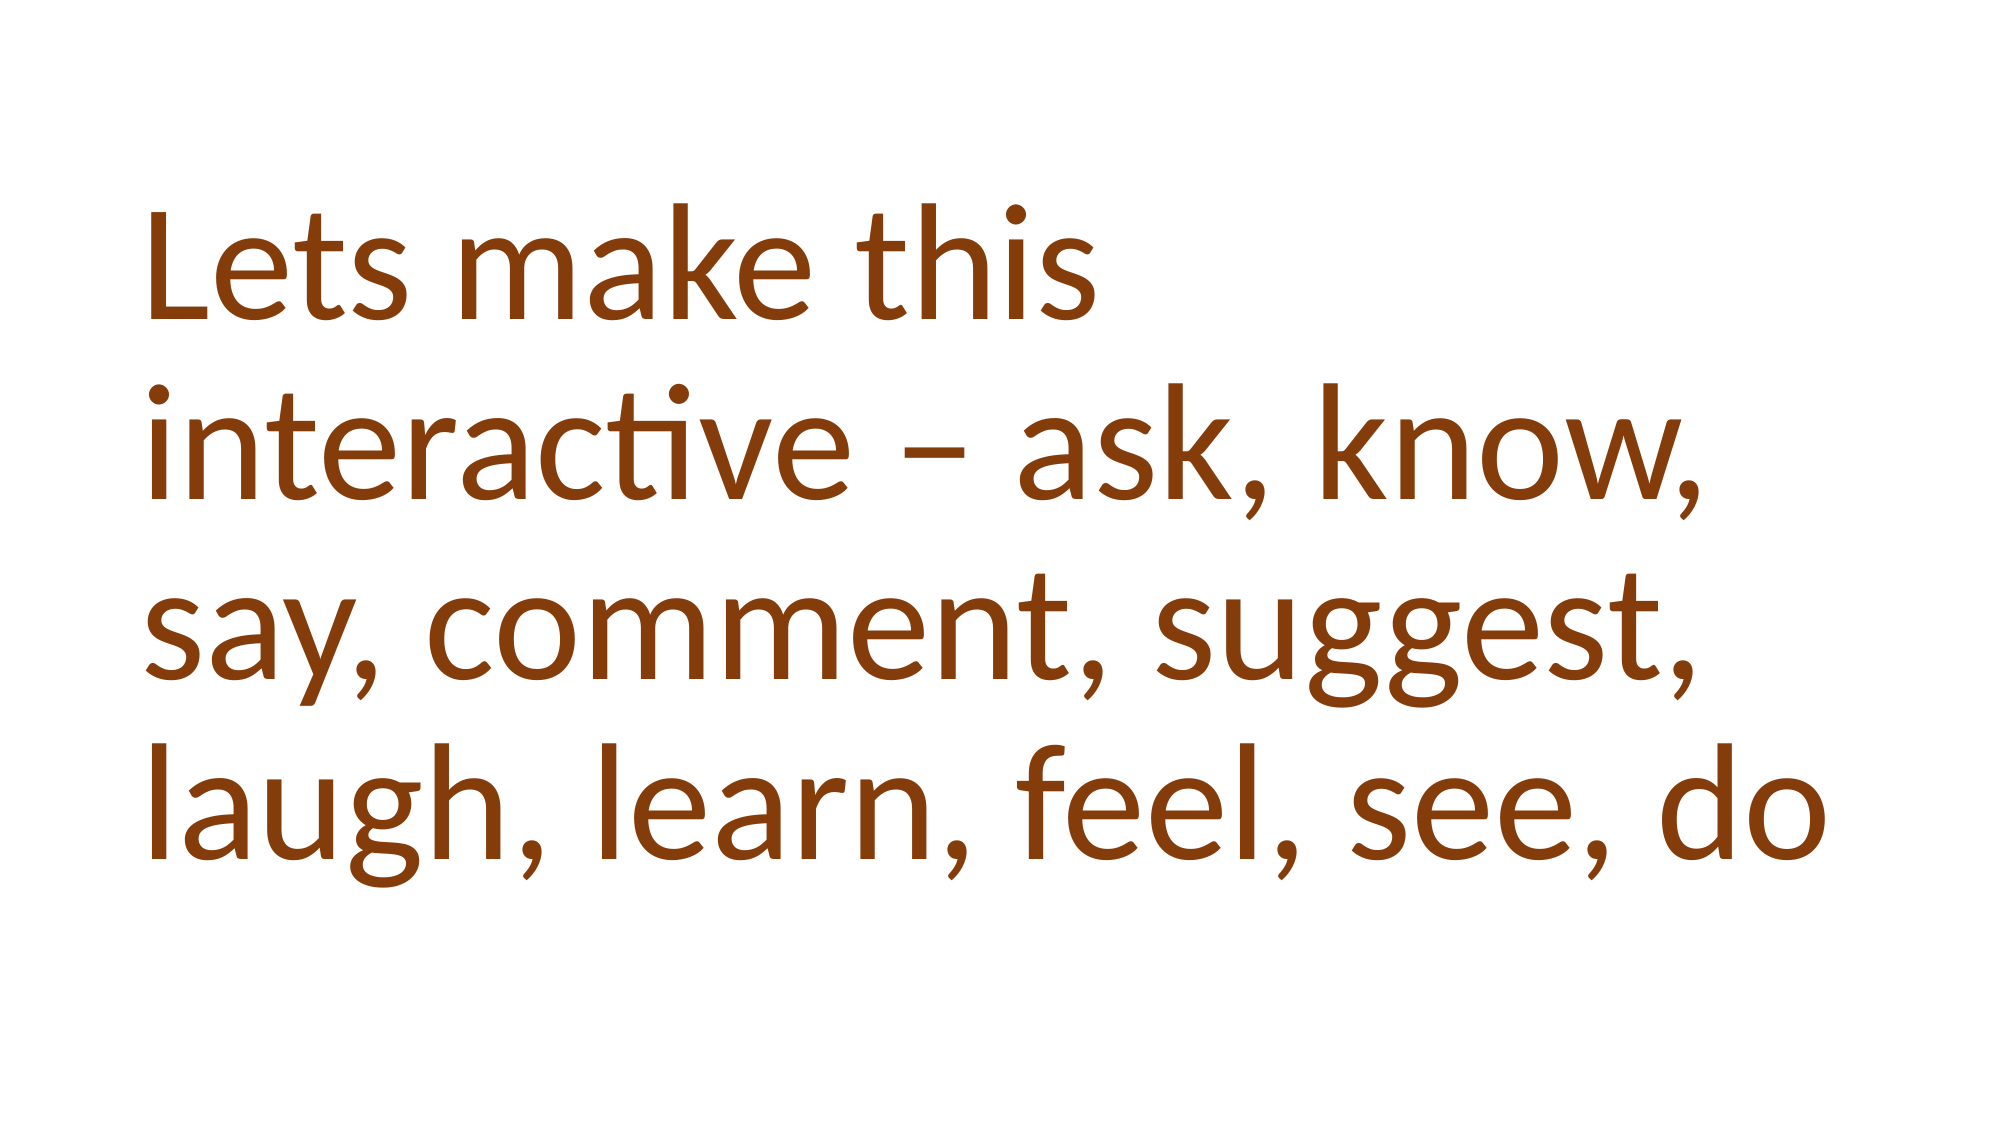

Lets make this interactive – ask, know, say, comment, suggest, laugh, learn, feel, see, do